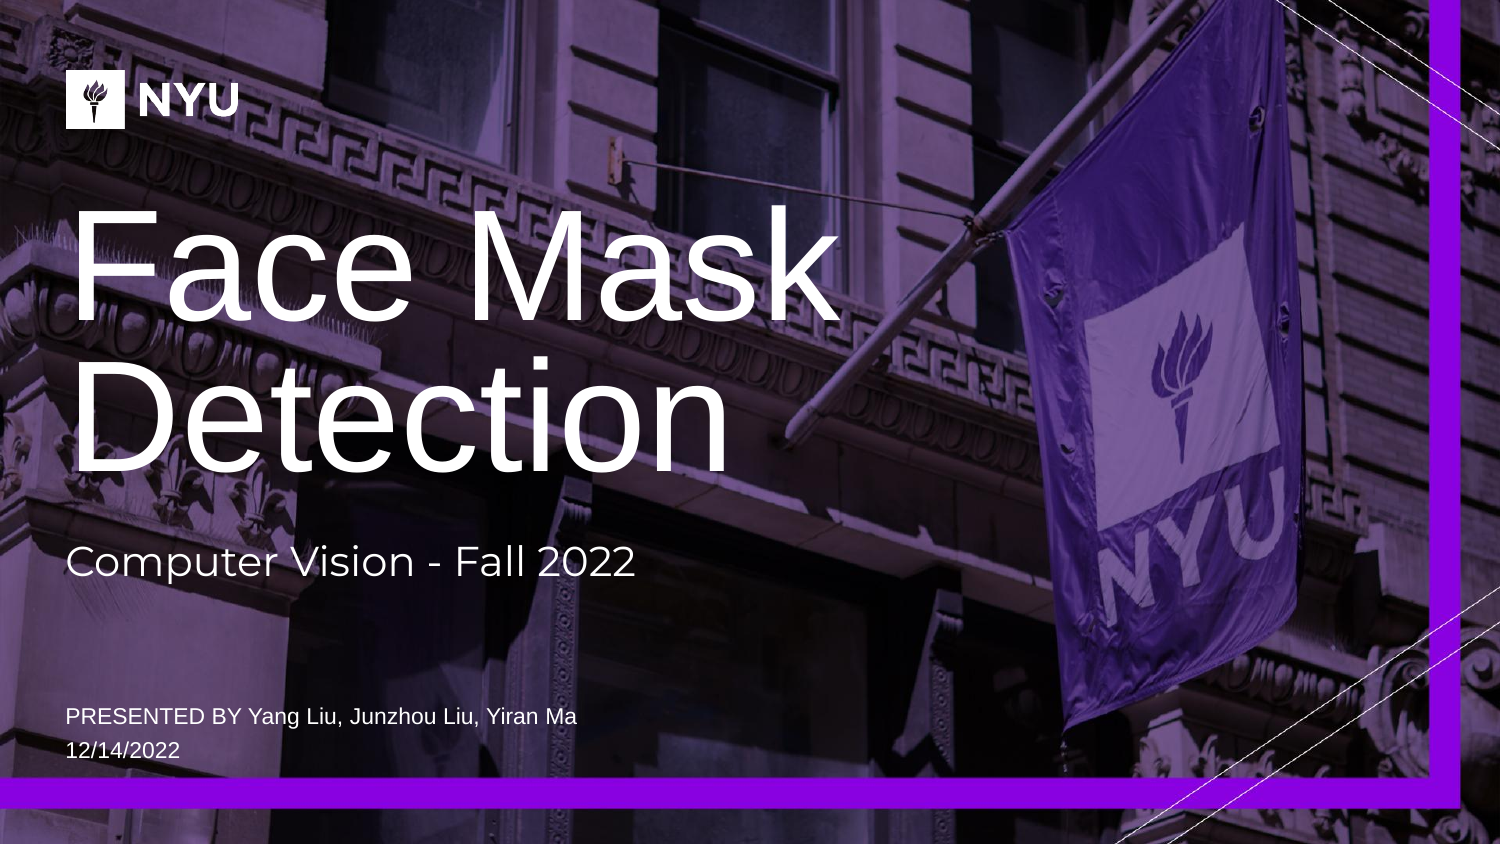

# Face Mask Detection
Computer Vision - Fall 2022
PRESENTED BY Yang Liu, Junzhou Liu, Yiran Ma
12/14/2022